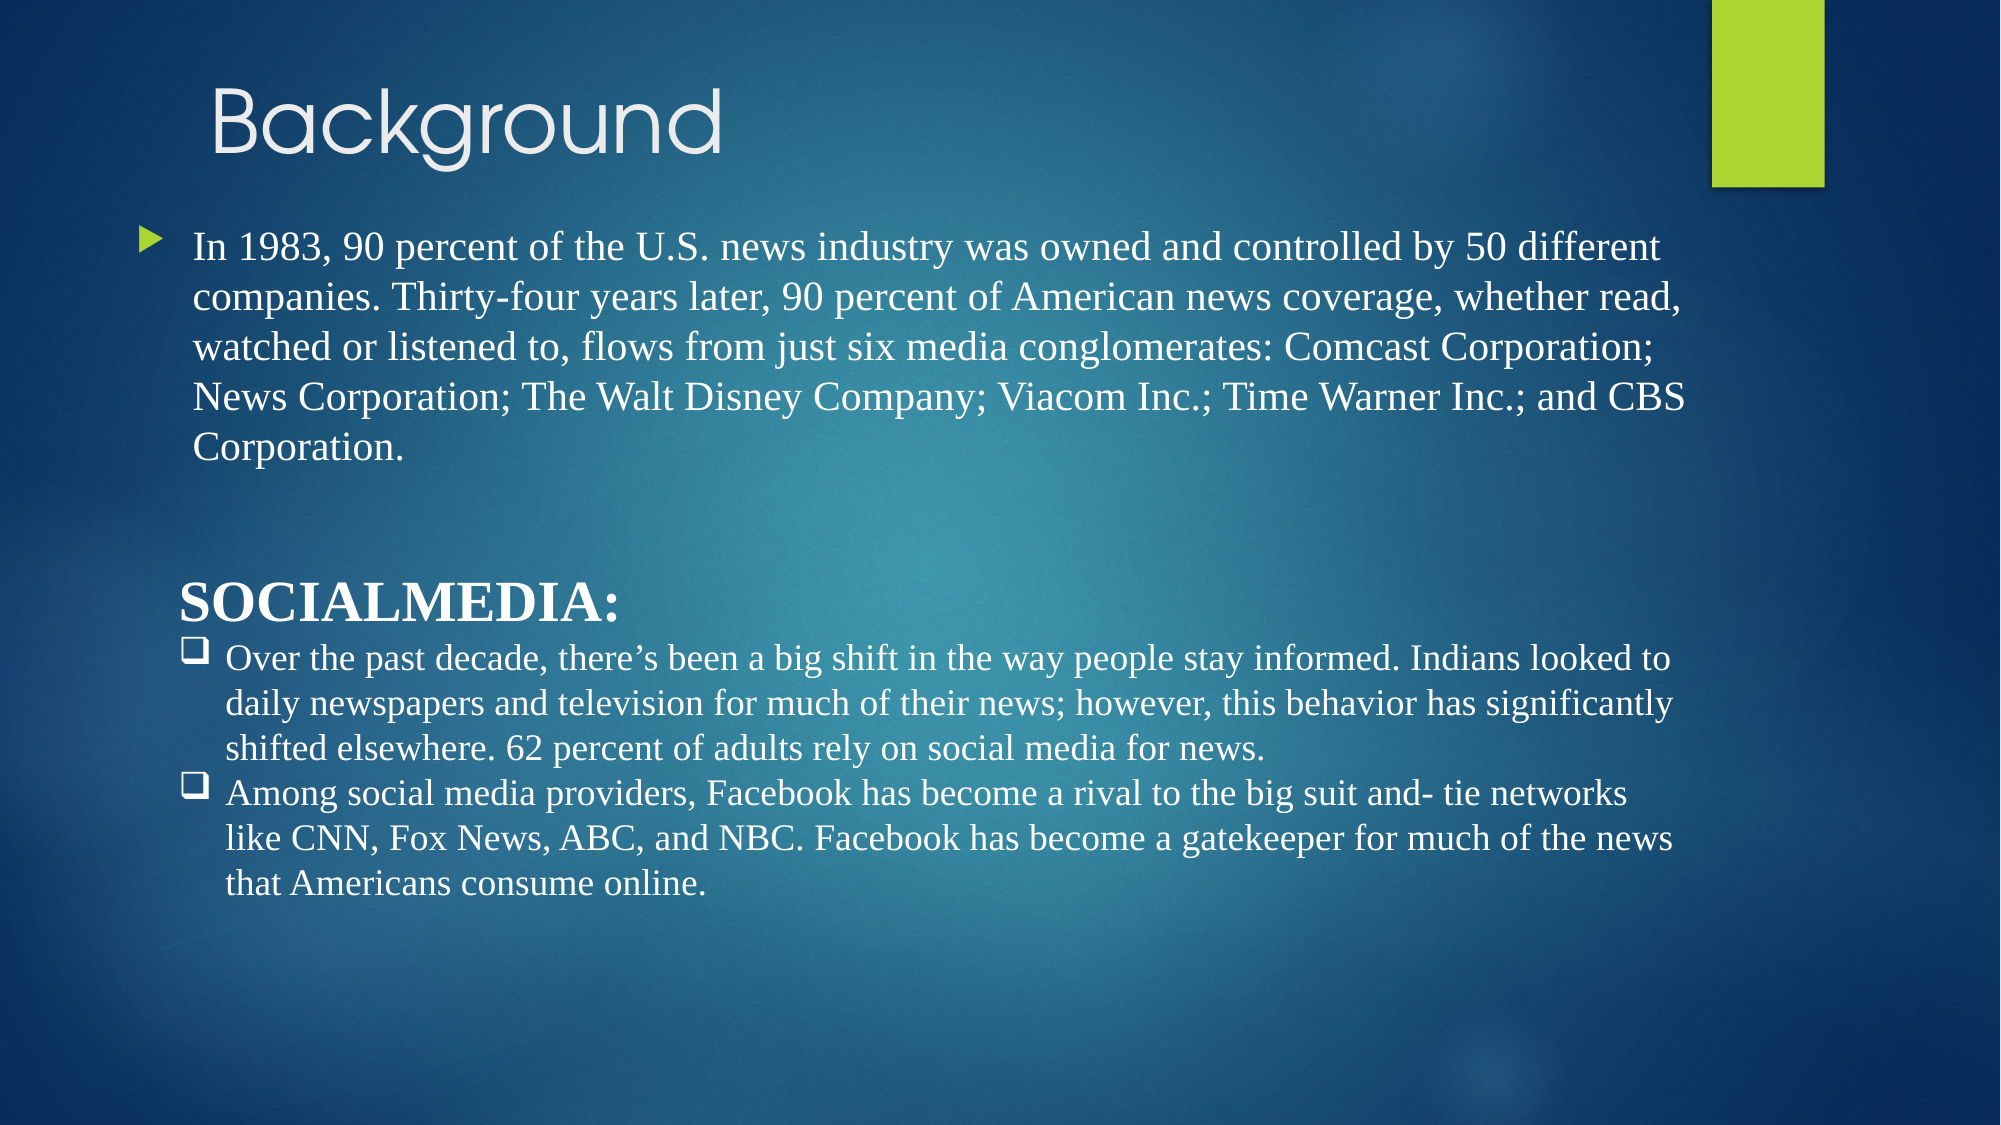

# Background
In 1983, 90 percent of the U.S. news industry was owned and controlled by 50 different companies. Thirty-four years later, 90 percent of American news coverage, whether read, watched or listened to, flows from just six media conglomerates: Comcast Corporation; News Corporation; The Walt Disney Company; Viacom Inc.; Time Warner Inc.; and CBS Corporation.
SOCIALMEDIA:
Over the past decade, there’s been a big shift in the way people stay informed. Indians looked to daily newspapers and television for much of their news; however, this behavior has significantly shifted elsewhere. 62 percent of adults rely on social media for news.
Among social media providers, Facebook has become a rival to the big suit and- tie networks like CNN, Fox News, ABC, and NBC. Facebook has become a gatekeeper for much of the news that Americans consume online.